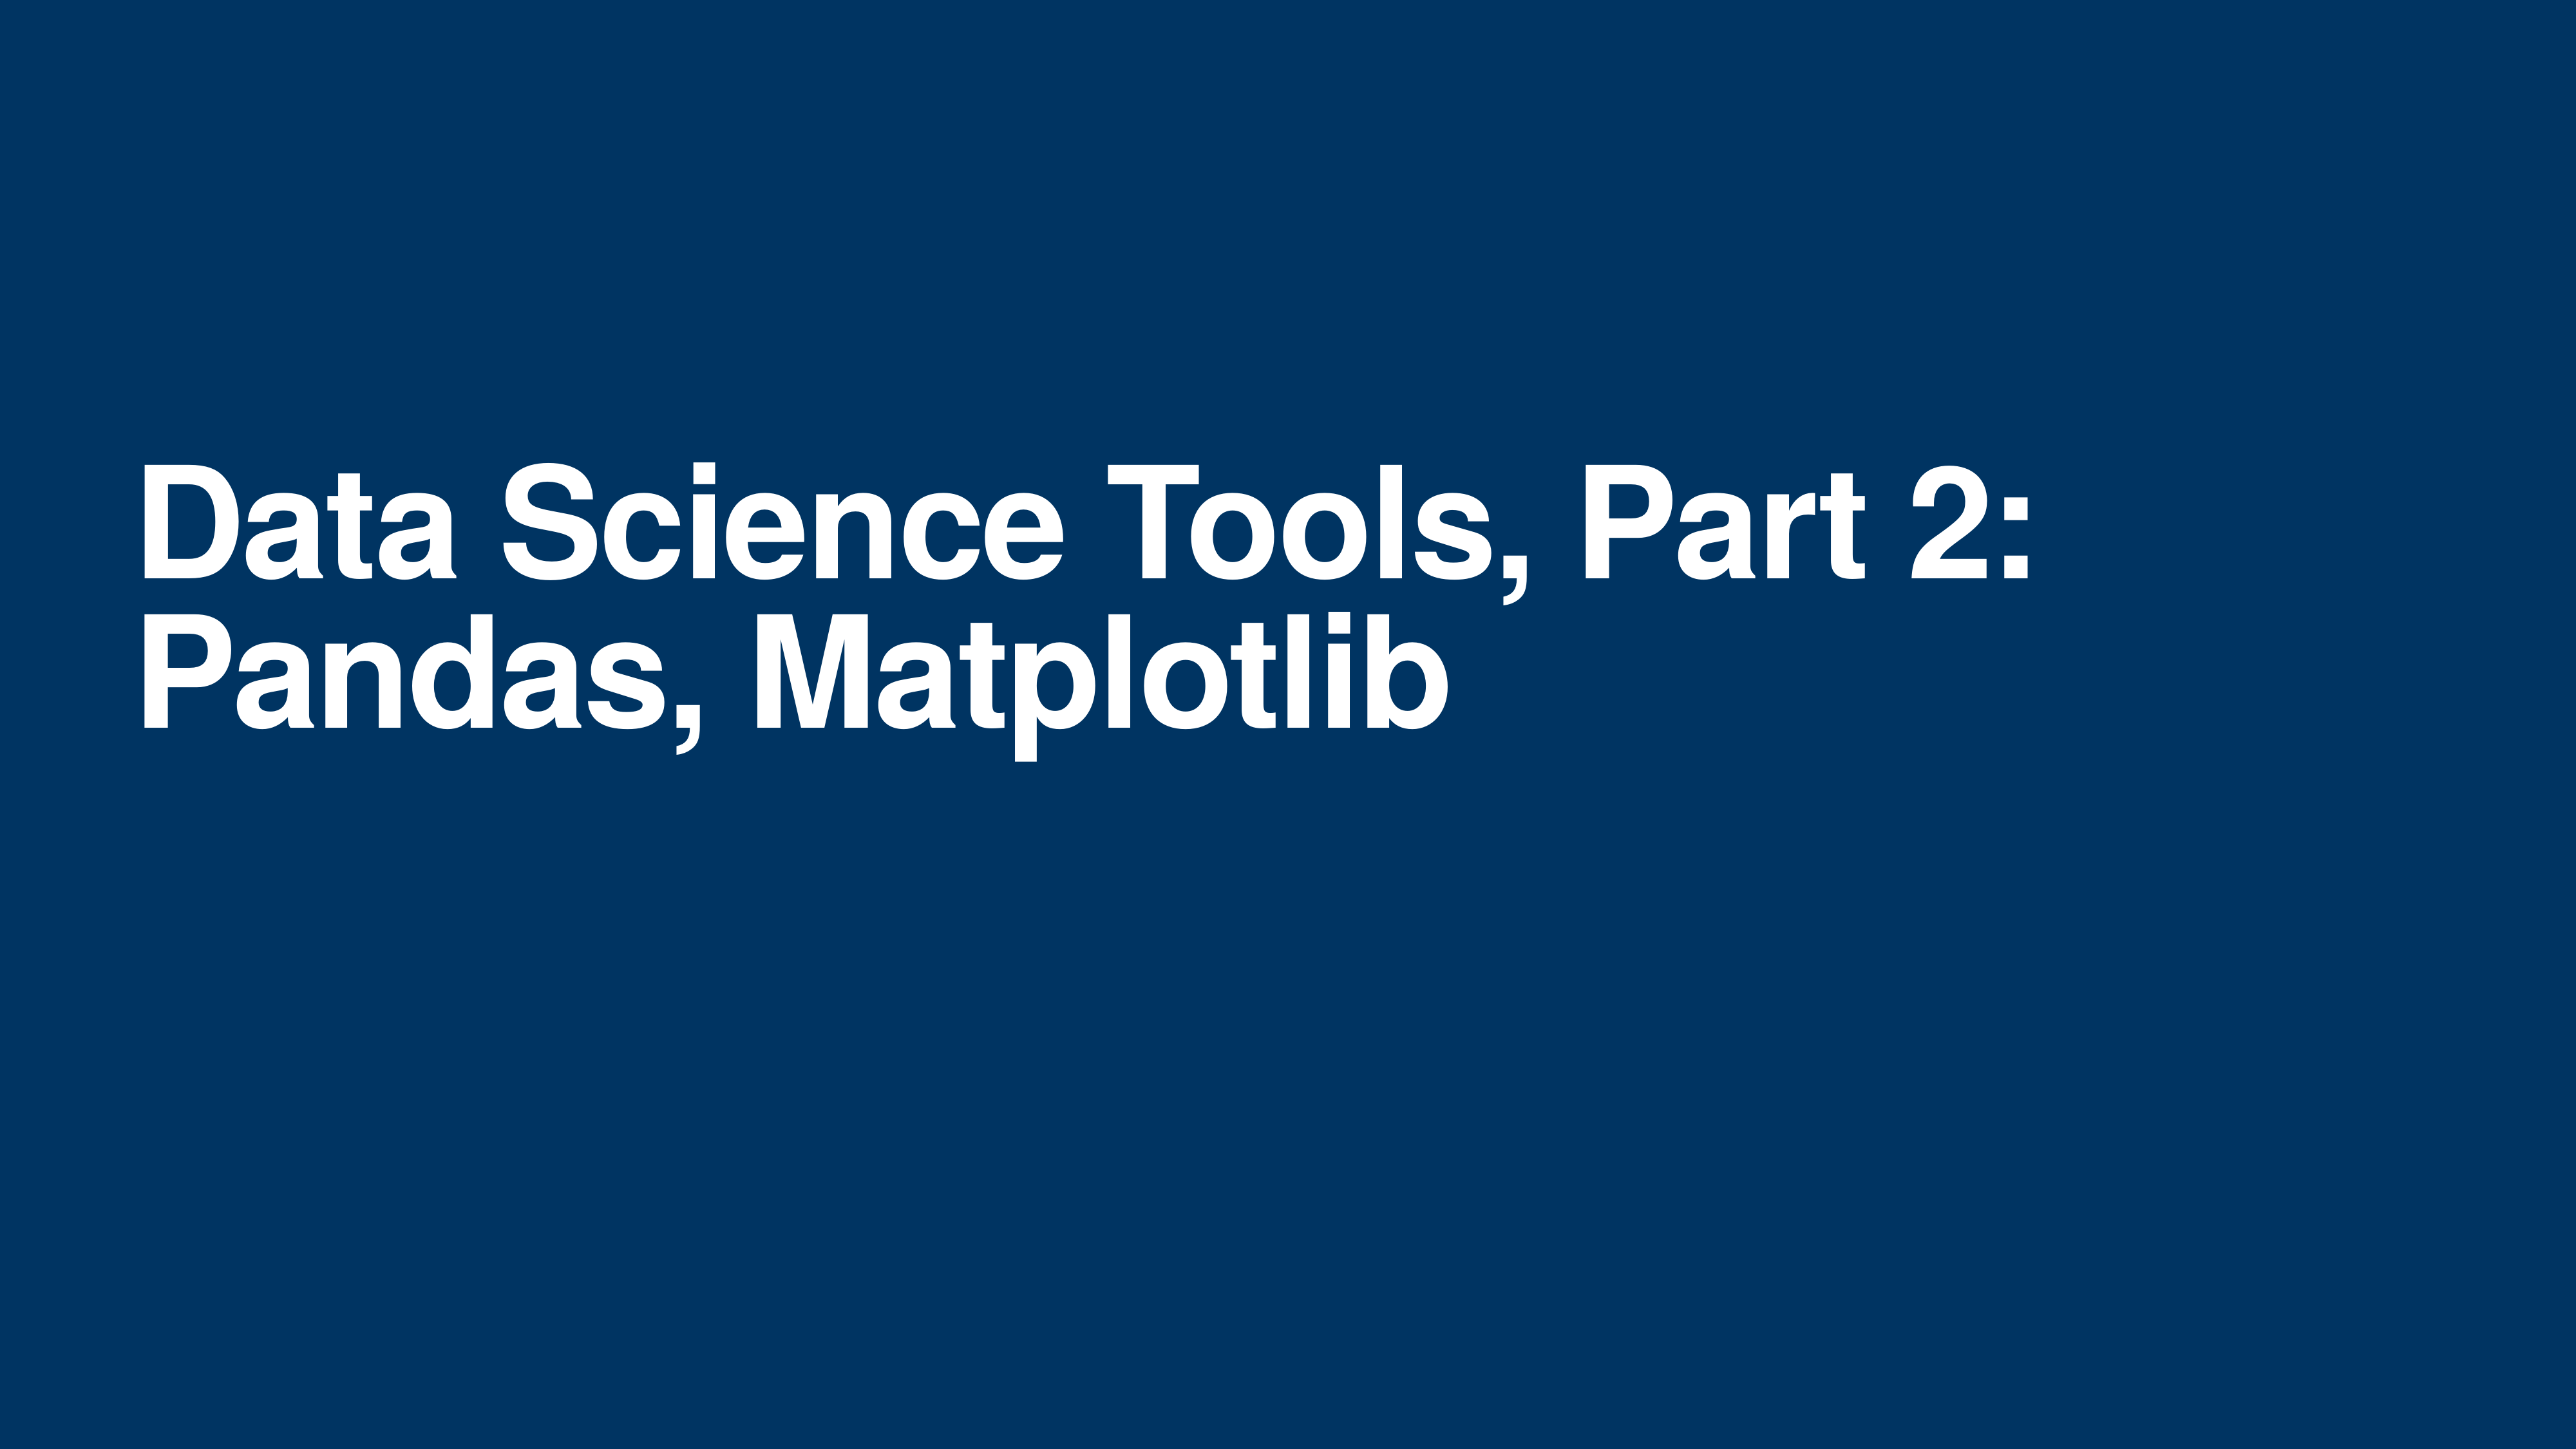

# Data Science Tools, Part 2: Pandas, Matplotlib